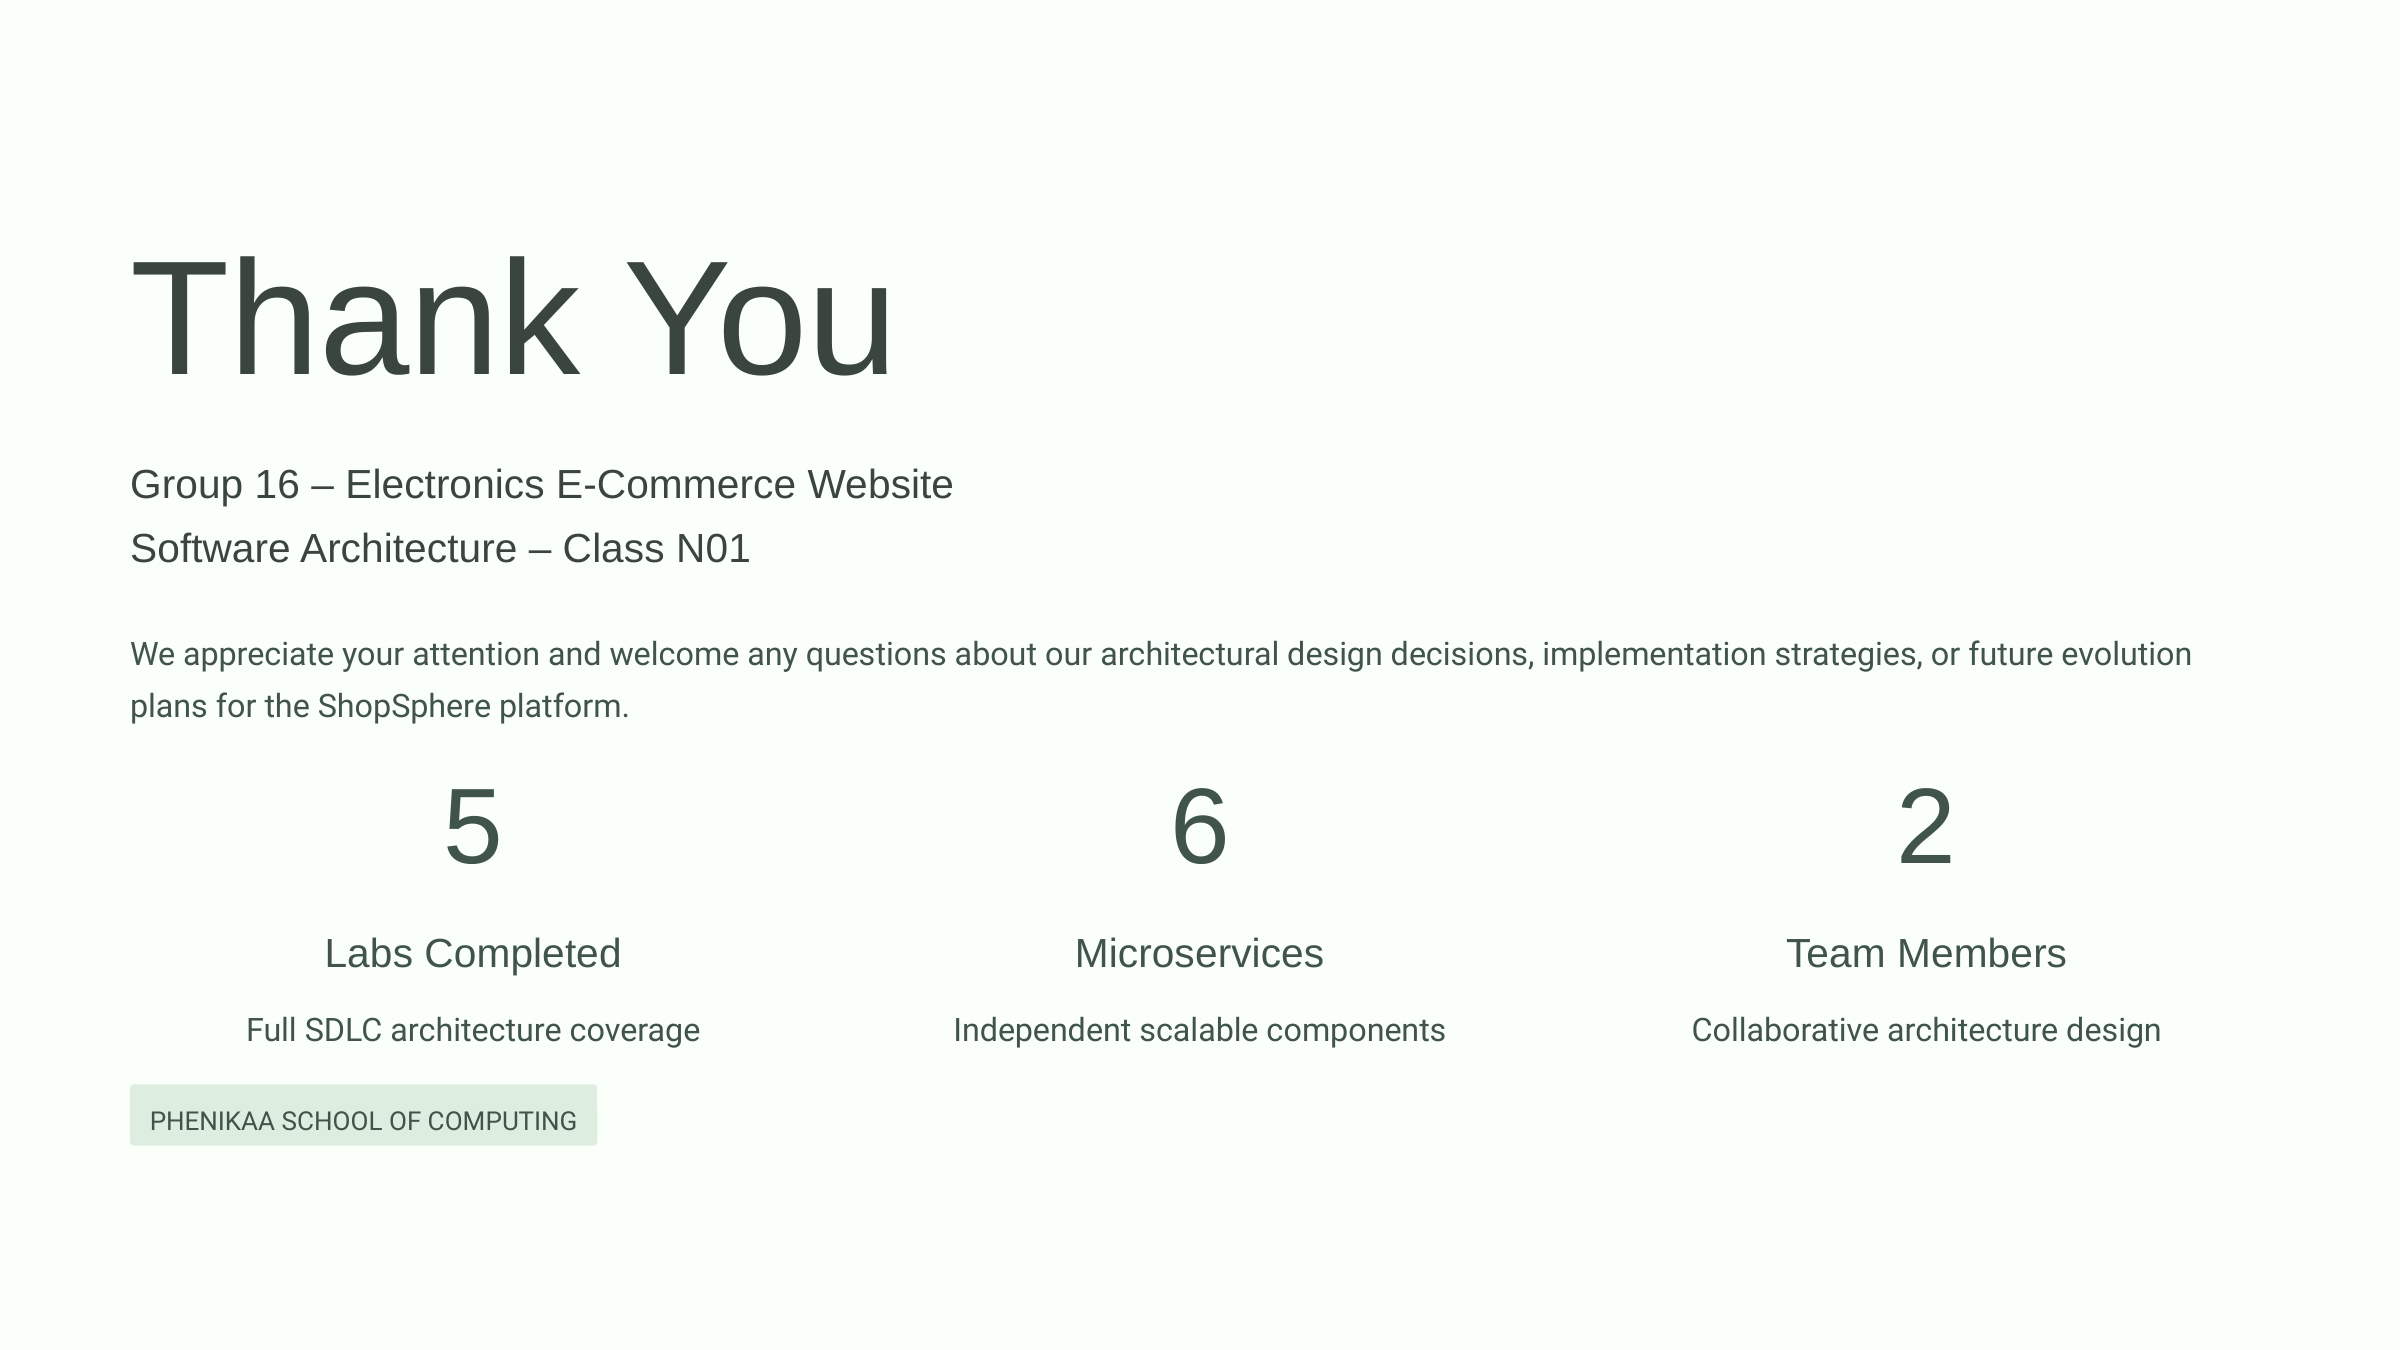

Thank You
Group 16 – Electronics E-Commerce Website
Software Architecture – Class N01
We appreciate your attention and welcome any questions about our architectural design decisions, implementation strategies, or future evolution plans for the ShopSphere platform.
5
6
2
Labs Completed
Microservices
Team Members
Full SDLC architecture coverage
Independent scalable components
Collaborative architecture design

PHENIKAA SCHOOL OF COMPUTING